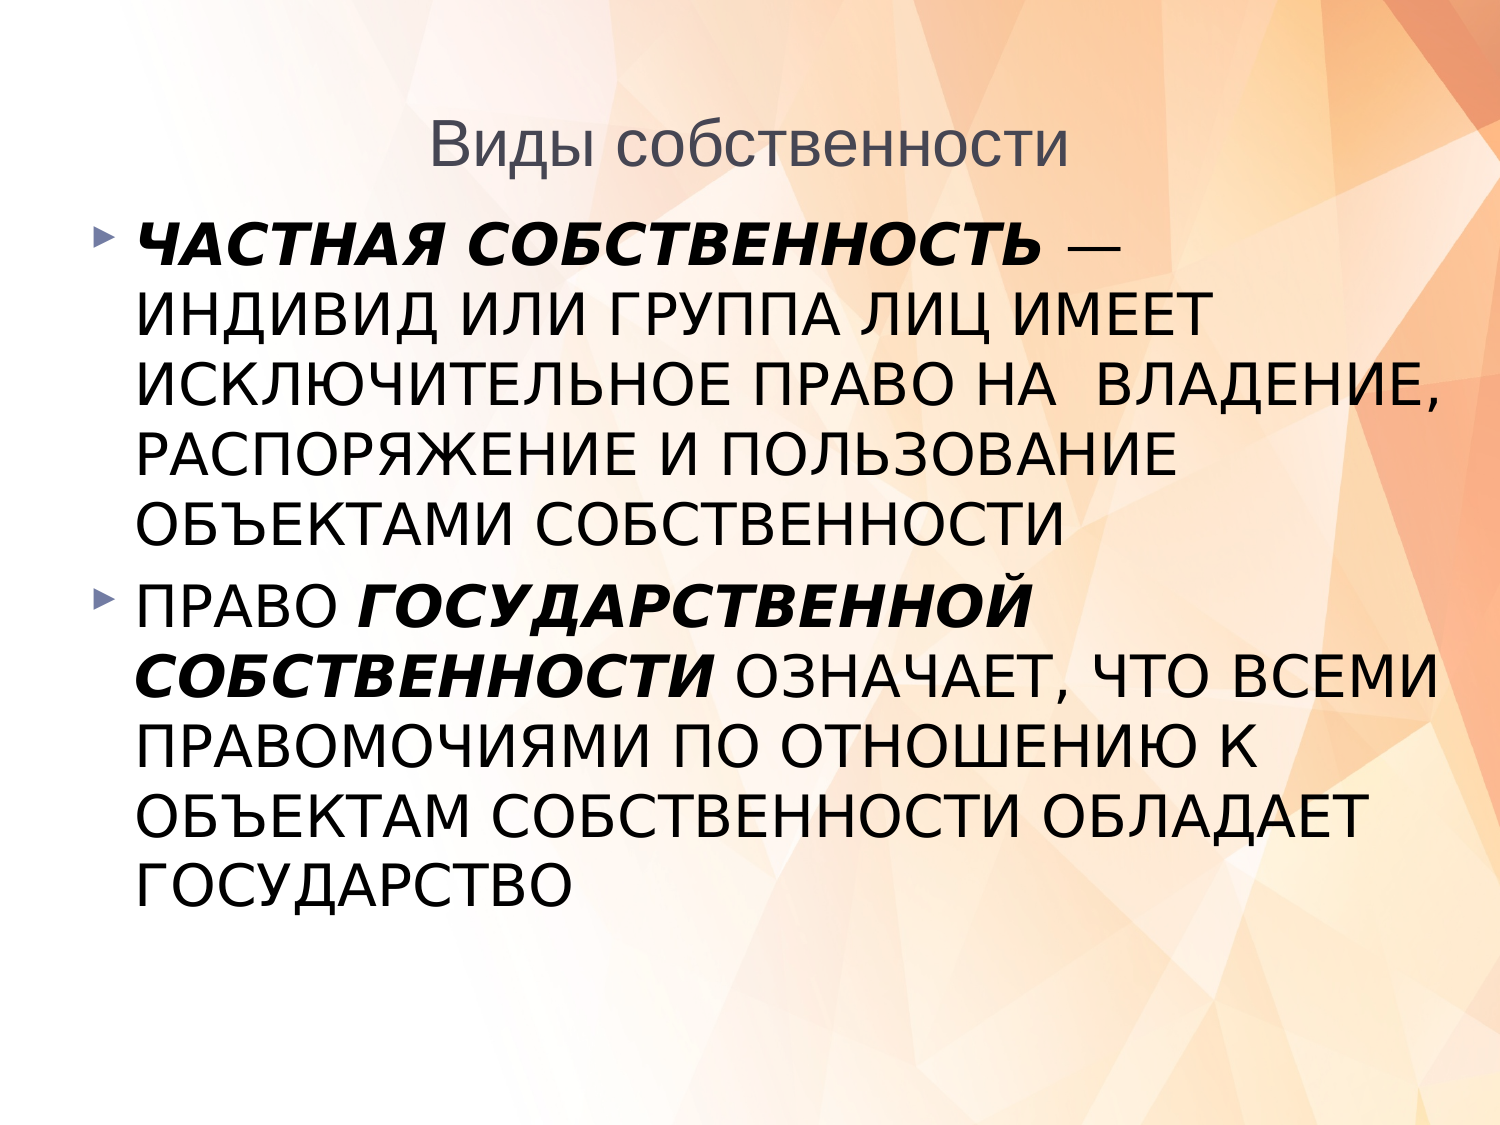

# Виды собственности
ЧАСТНАЯ СОБСТВЕННОСТЬ — ИНДИВИД ИЛИ ГРУППА ЛИЦ ИМЕЕТ ИСКЛЮЧИТЕЛЬНОЕ ПРАВО НА  ВЛАДЕНИЕ, РАСПОРЯЖЕНИЕ И ПОЛЬЗОВАНИЕ  ОБЪЕКТАМИ СОБСТВЕННОСТИ
ПРАВО ГОСУДАРСТВЕННОЙ СОБСТВЕННОСТИ ОЗНАЧАЕТ, ЧТО ВСЕМИ ПРАВОМОЧИЯМИ ПО ОТНОШЕНИЮ К ОБЪЕКТАМ СОБСТВЕННОСТИ ОБЛАДАЕТ ГОСУДАРСТВО